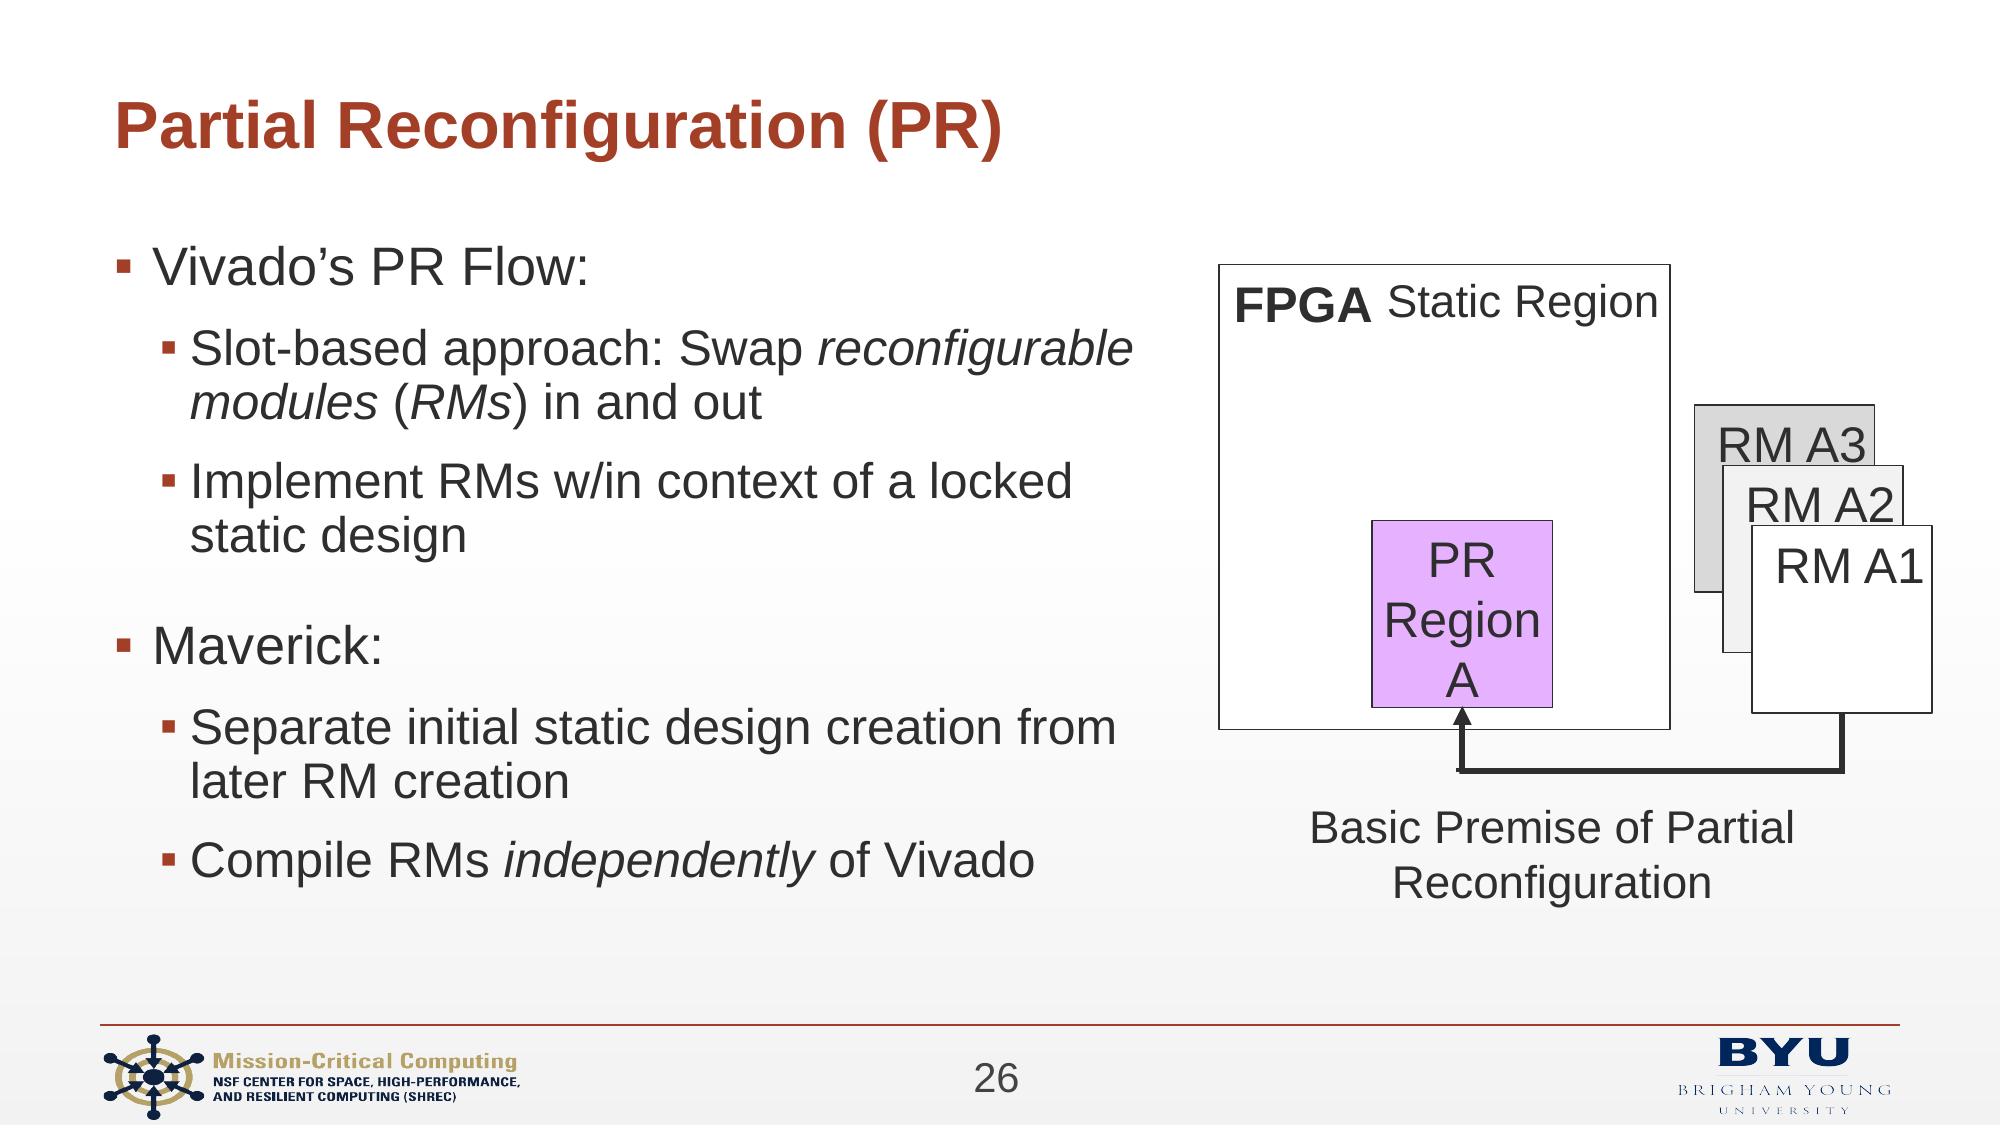

# Partial Reconfiguration (PR)
Vivado’s PR Flow:
Slot-based approach: Swap reconfigurable modules (RMs) in and out
Implement RMs w/in context of a locked static design

FPGA

Static Region
RM A3
RM A2
PR Region A
RM A1
Maverick:
Separate initial static design creation from later RM creation
Compile RMs independently of Vivado

Basic Premise of Partial Reconfiguration
26